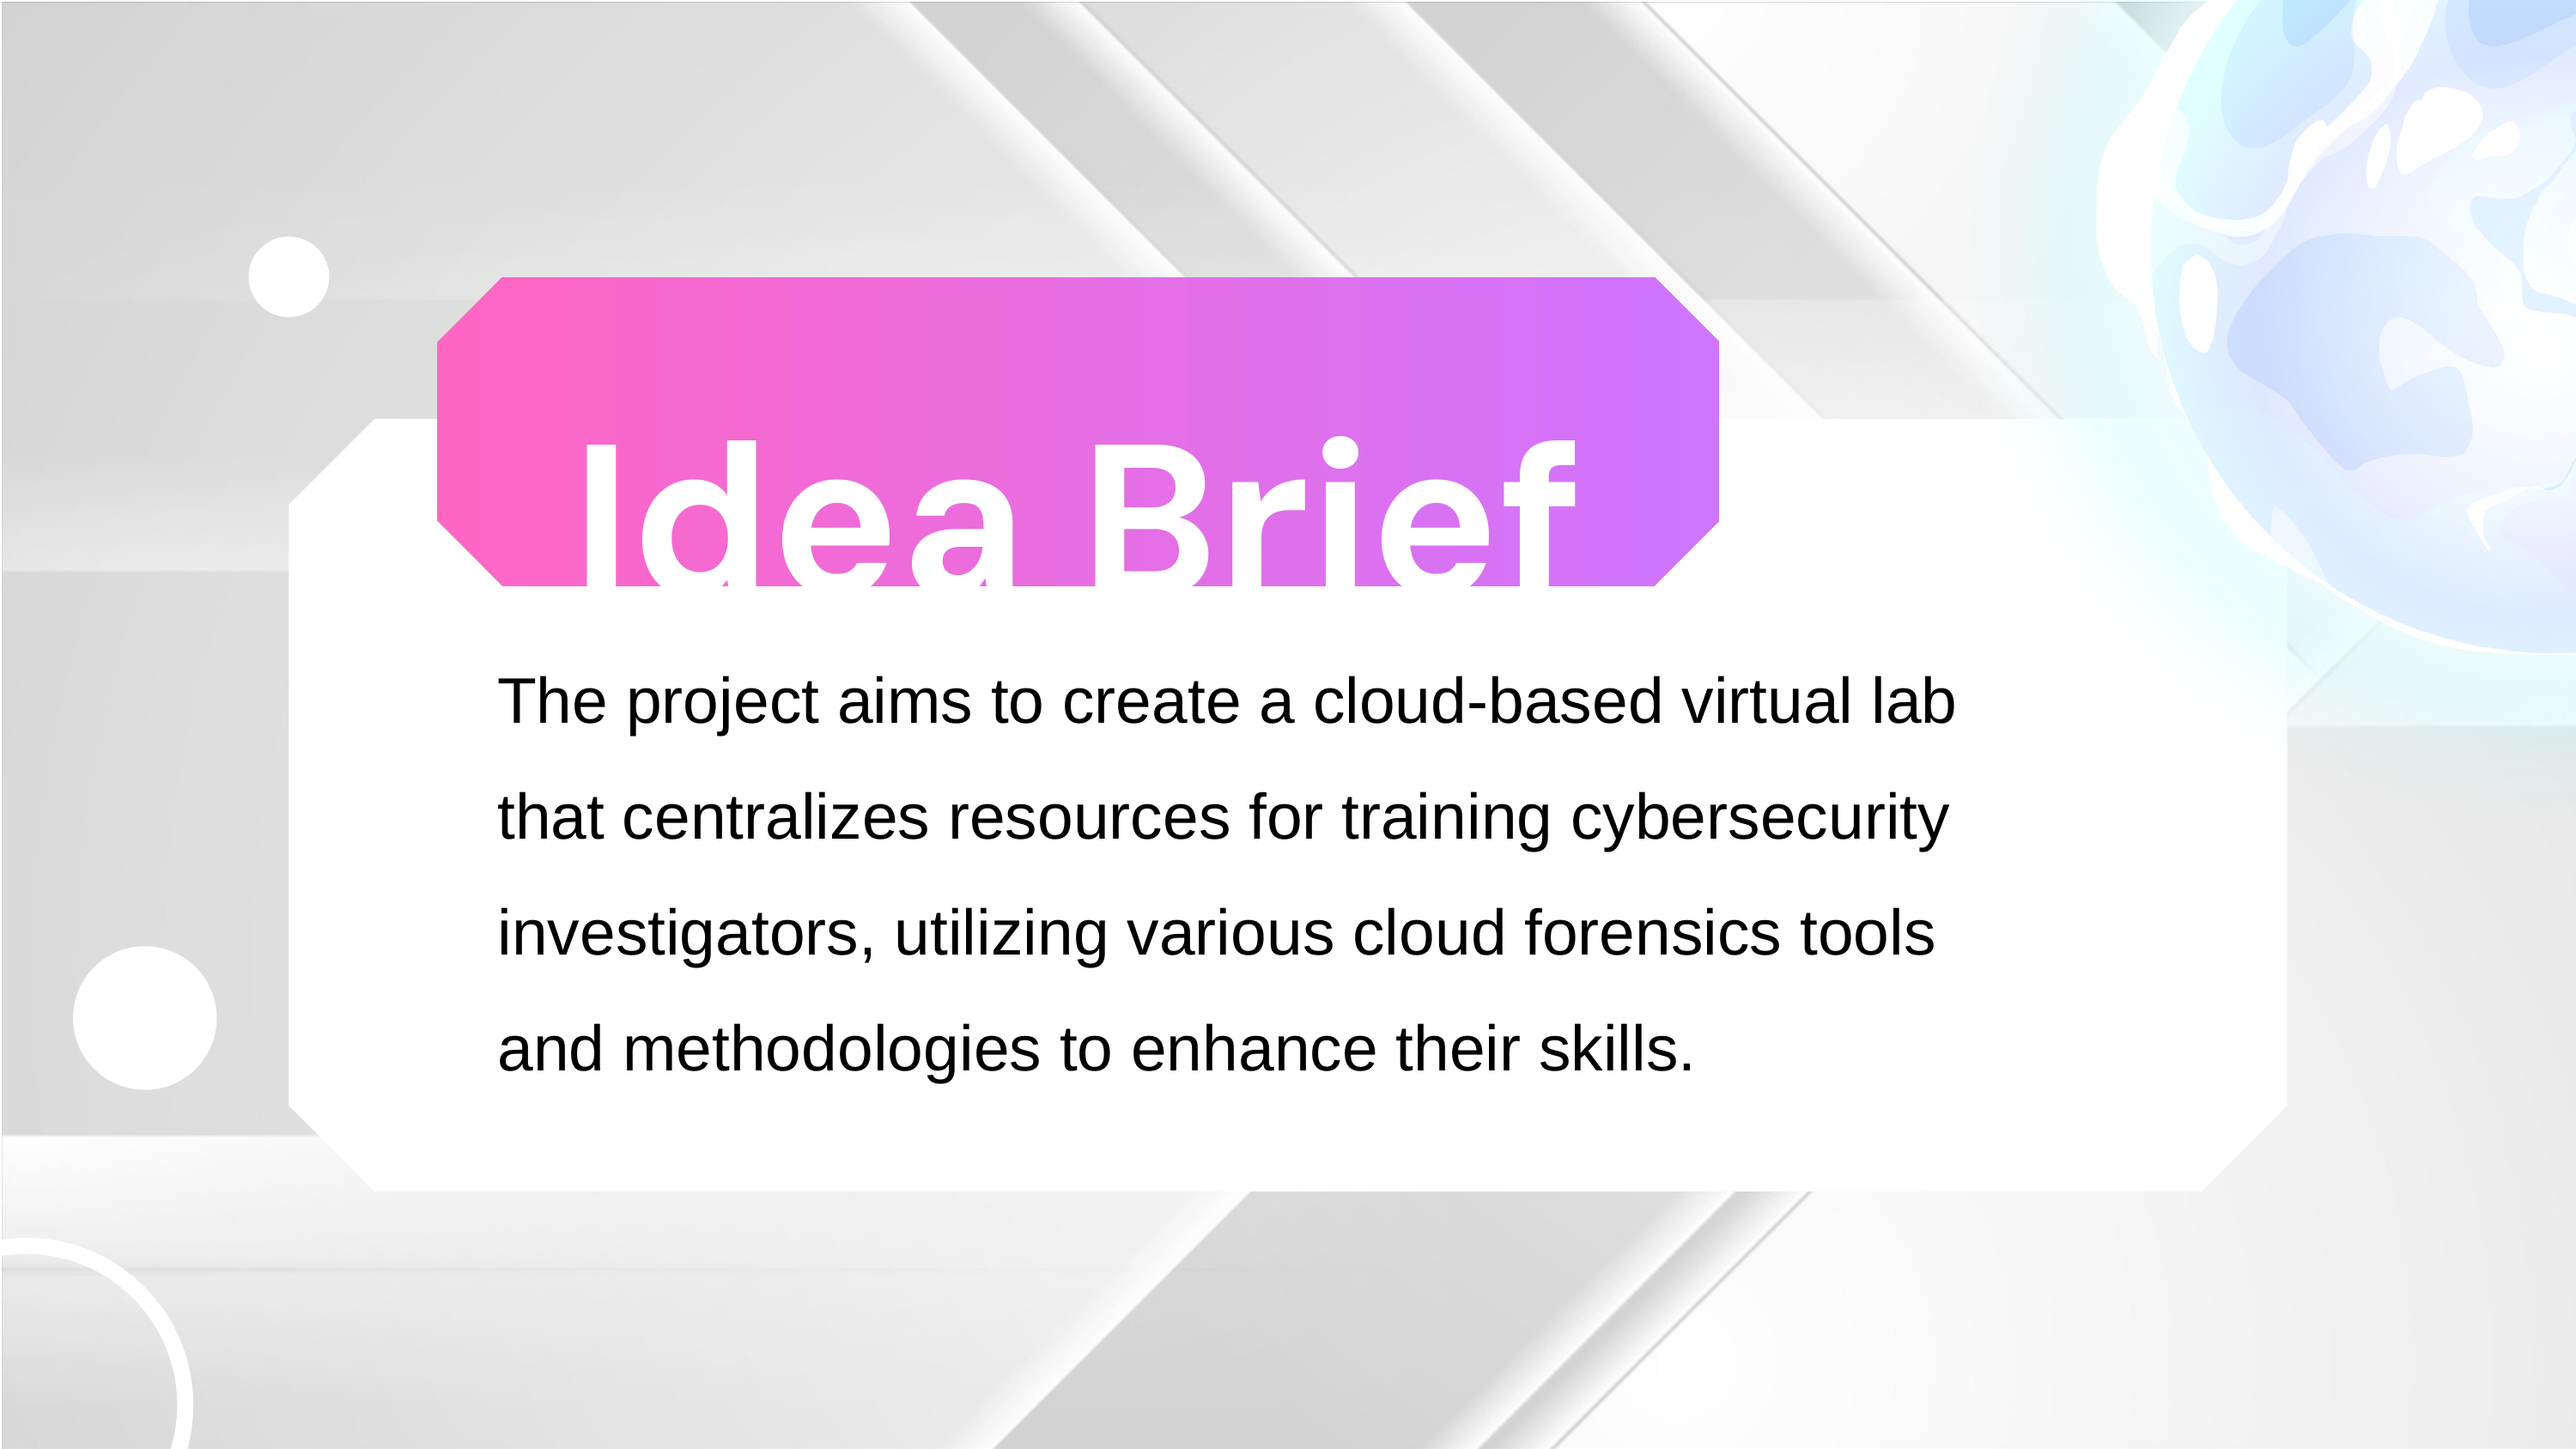

Idea Brief

The project aims to create a cloud-based virtual lab that centralizes resources for training cybersecurity investigators, utilizing various cloud forensics tools and methodologies to enhance their skills.